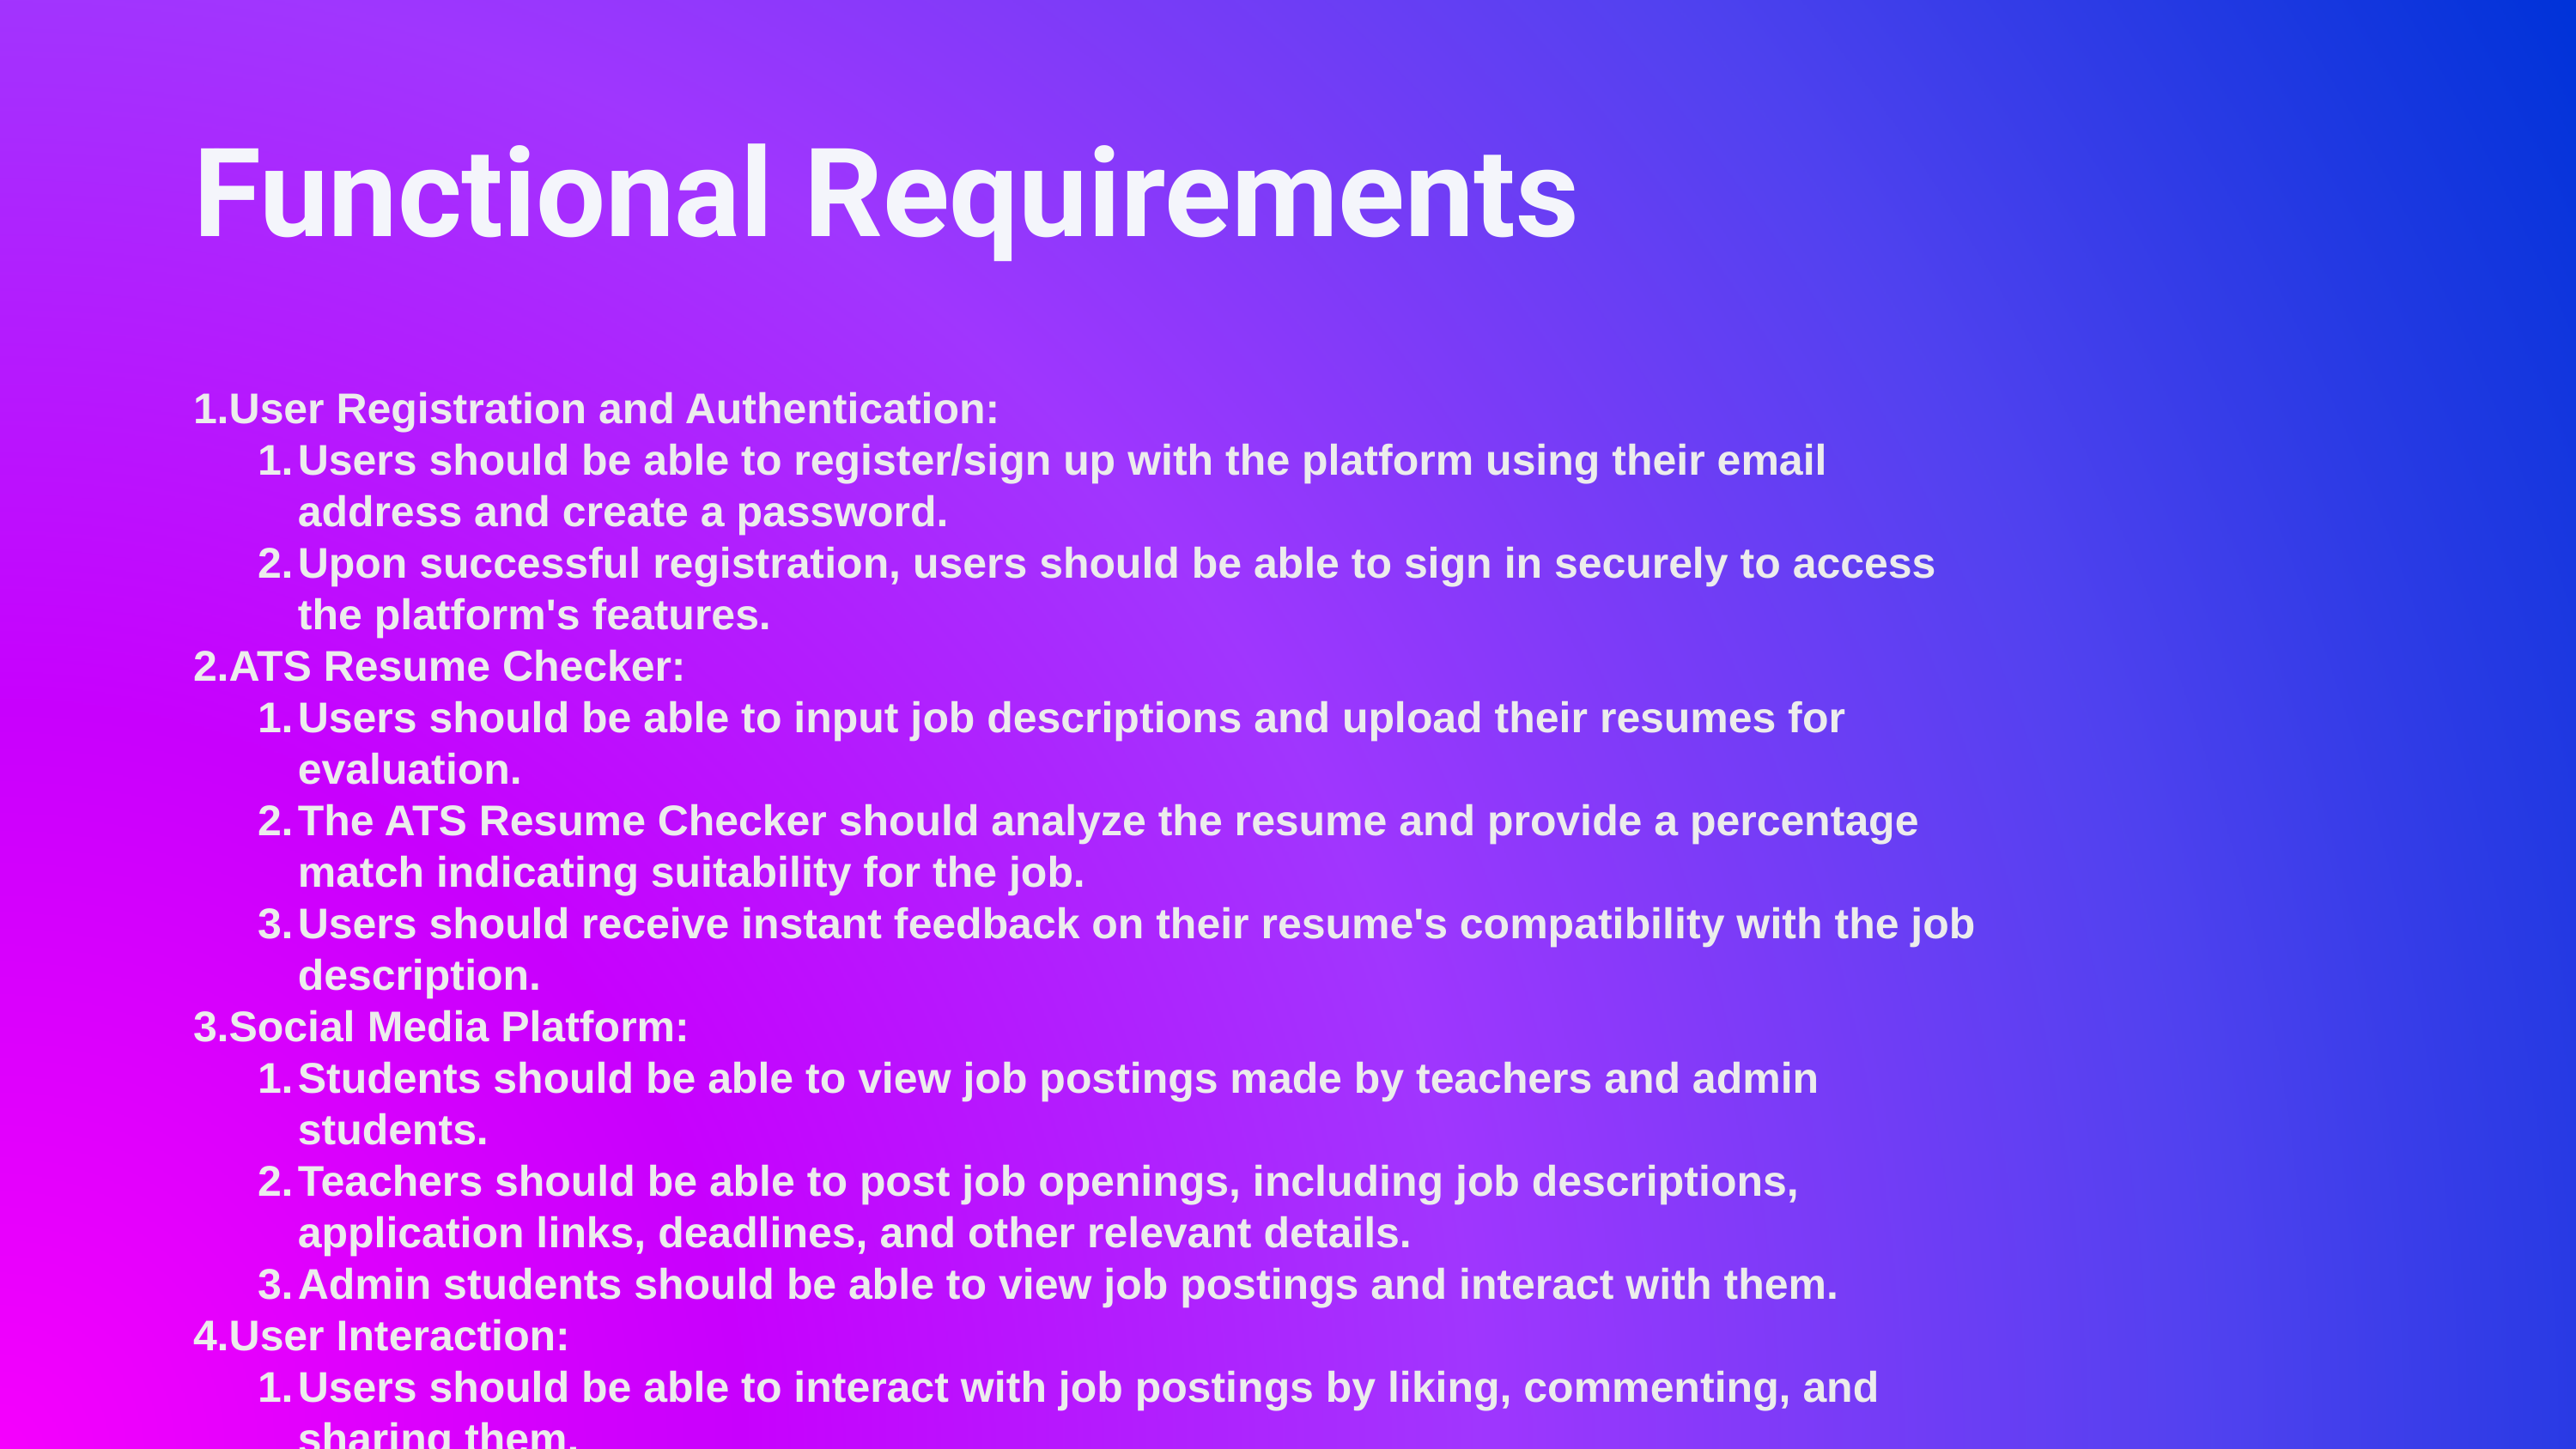

# Functional Requirements
User Registration and Authentication:
Users should be able to register/sign up with the platform using their email address and create a password.
Upon successful registration, users should be able to sign in securely to access the platform's features.
ATS Resume Checker:
Users should be able to input job descriptions and upload their resumes for evaluation.
The ATS Resume Checker should analyze the resume and provide a percentage match indicating suitability for the job.
Users should receive instant feedback on their resume's compatibility with the job description.
Social Media Platform:
Students should be able to view job postings made by teachers and admin students.
Teachers should be able to post job openings, including job descriptions, application links, deadlines, and other relevant details.
Admin students should be able to view job postings and interact with them.
User Interaction:
Users should be able to interact with job postings by liking, commenting, and sharing them.
Teachers and admin students should be able to receive notifications for user interactions on their job postings.